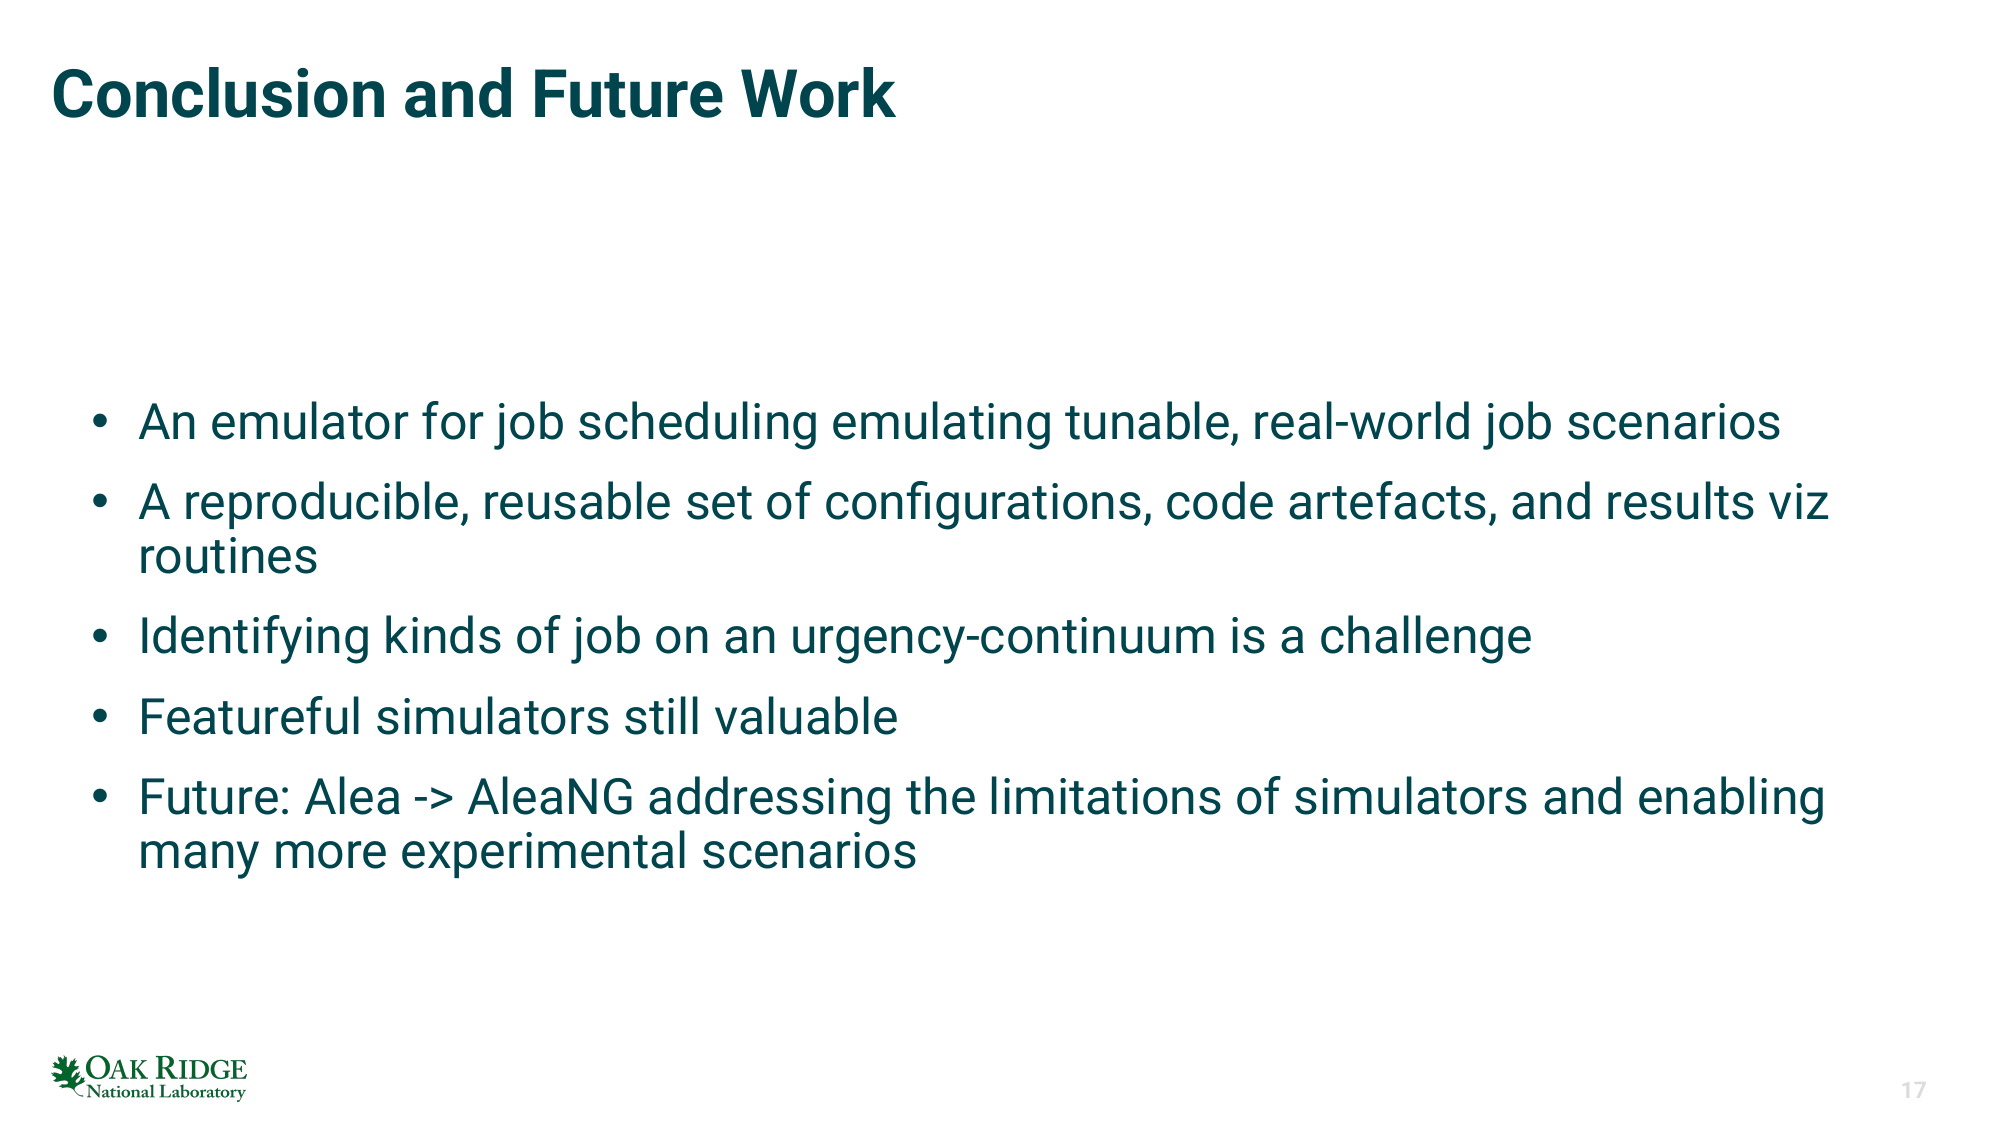

# Conclusion and Future Work

An emulator for job scheduling emulating tunable, real-world job scenarios
A reproducible, reusable set of configurations, code artefacts, and results viz routines
Identifying kinds of job on an urgency-continuum is a challenge
Featureful simulators still valuable
Future: Alea -> AleaNG addressing the limitations of simulators and enabling many more experimental scenarios